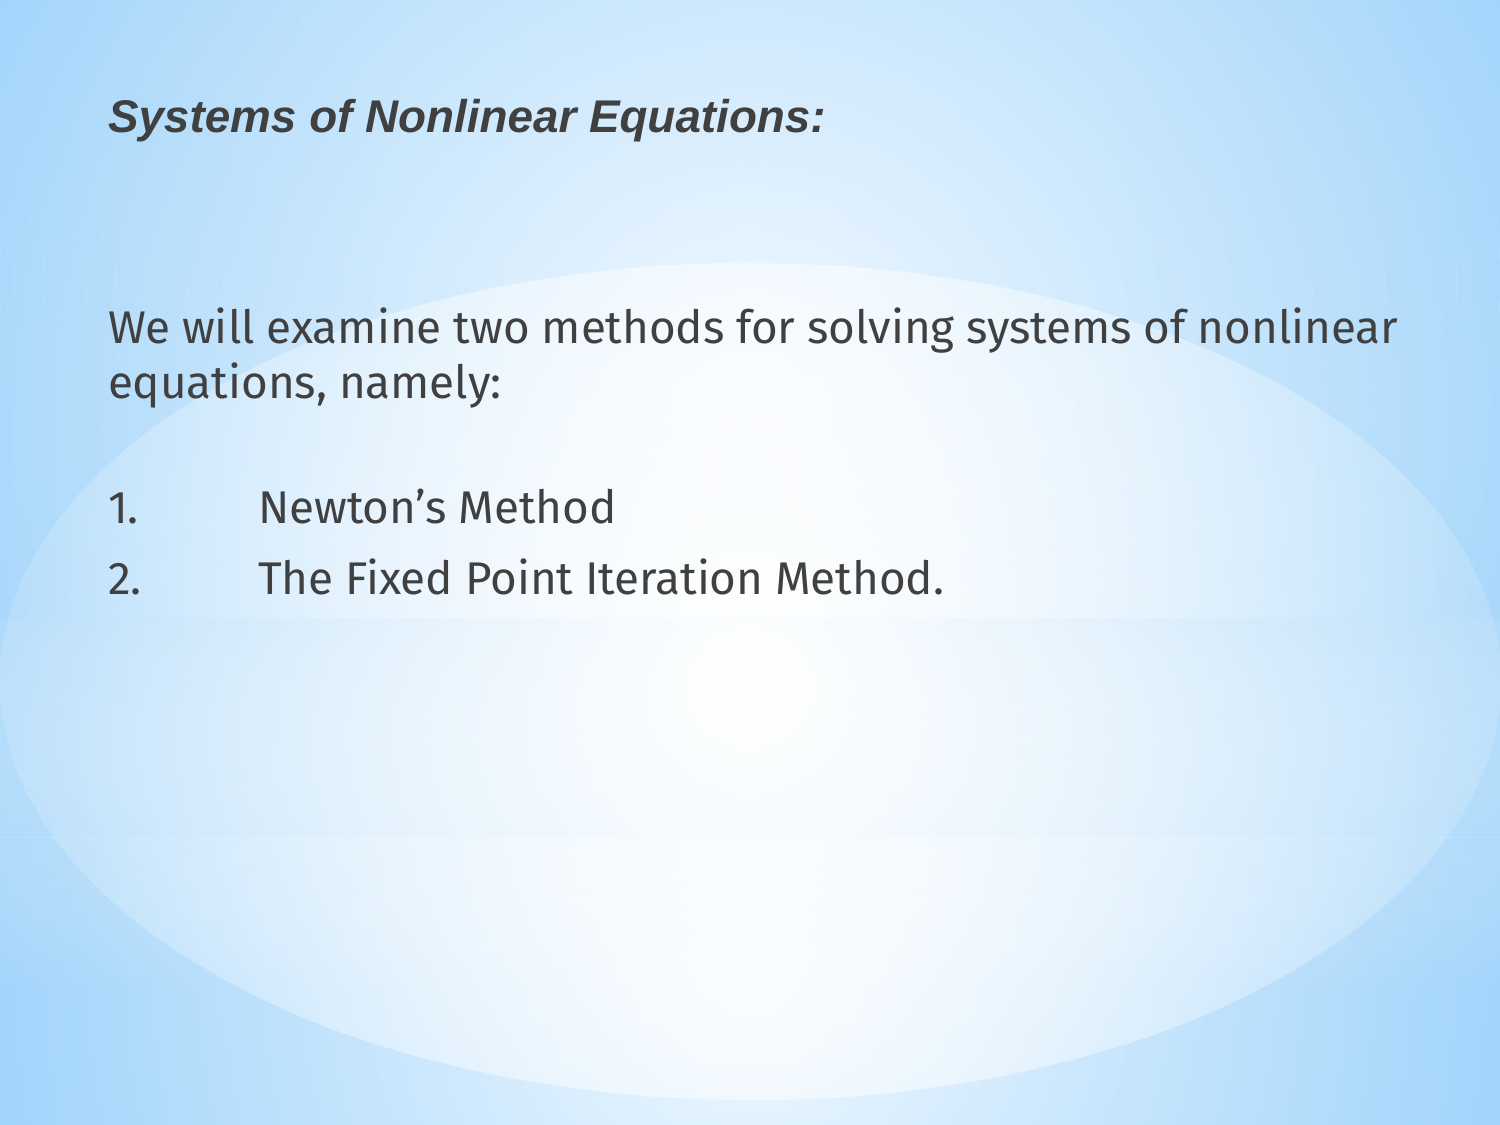

Systems of Nonlinear Equations:

We will examine two methods for solving systems of nonlinear equations, namely:
1. 	Newton’s Method
2.	The Fixed Point Iteration Method.